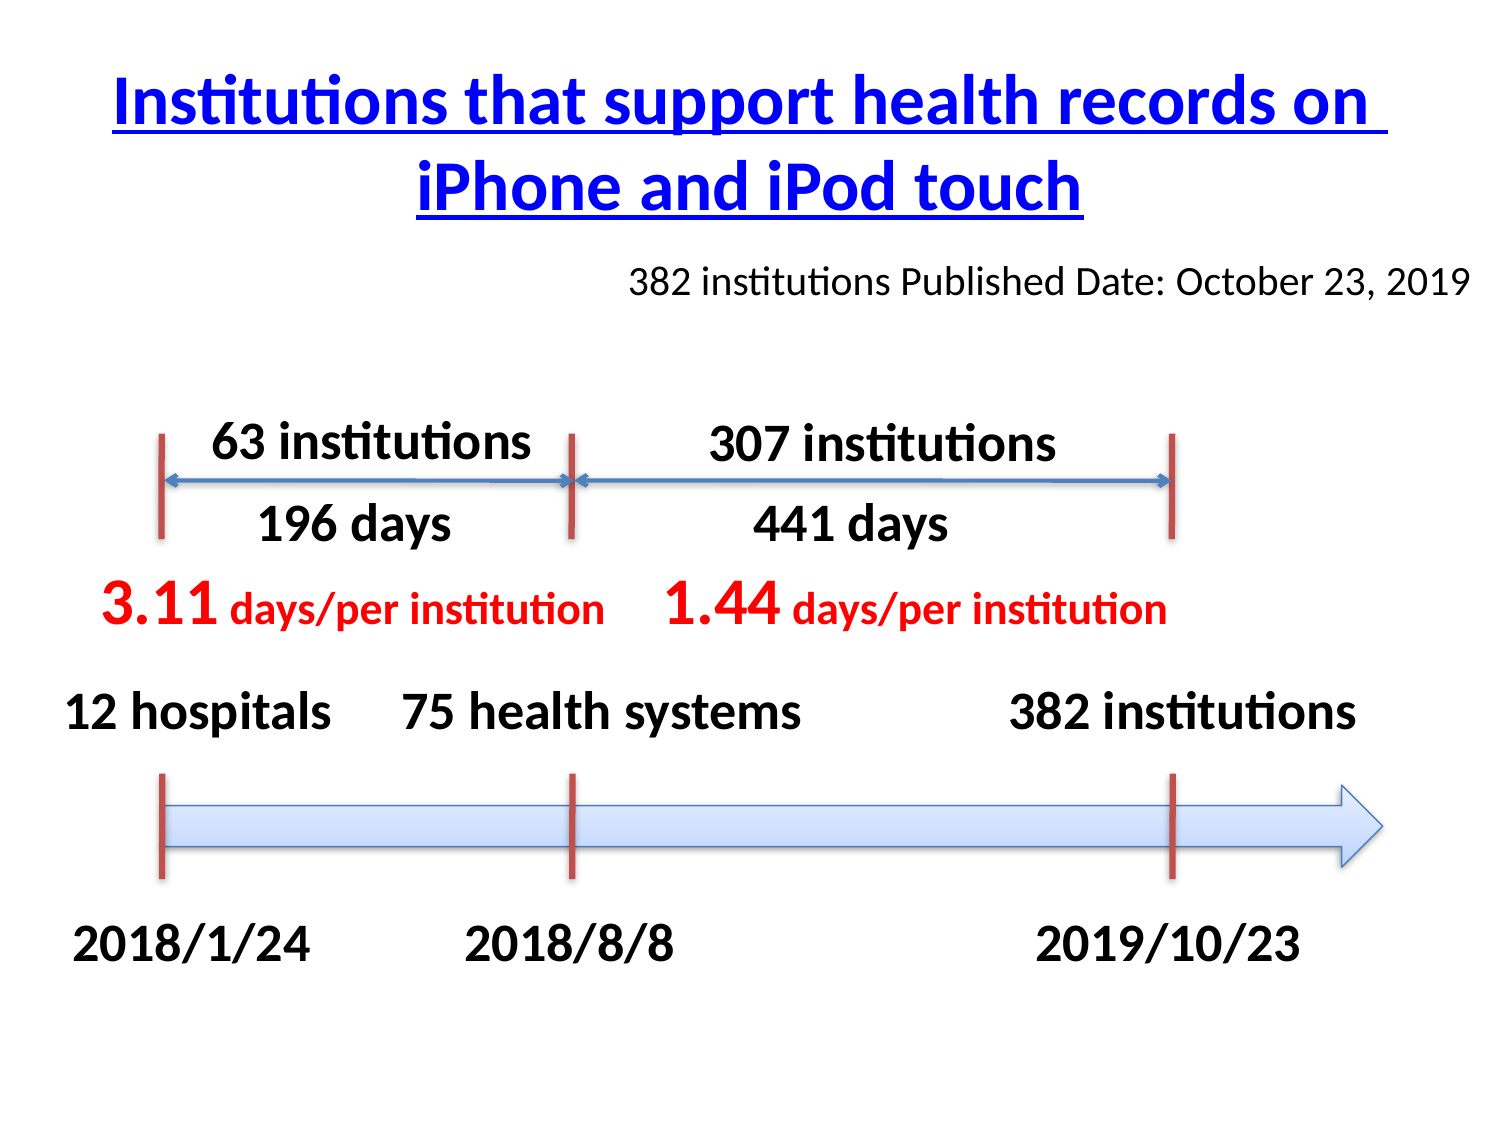

# Institutions that support health records on iPhone and iPod touch
382 institutions Published Date: October 23, 2019
63 institutions
307 institutions
196 days
441 days
3.11 days/per institution
1.44 days/per institution
12 hospitals
75 health systems
382 institutions

2018/1/24
2018/8/8
2019/10/23